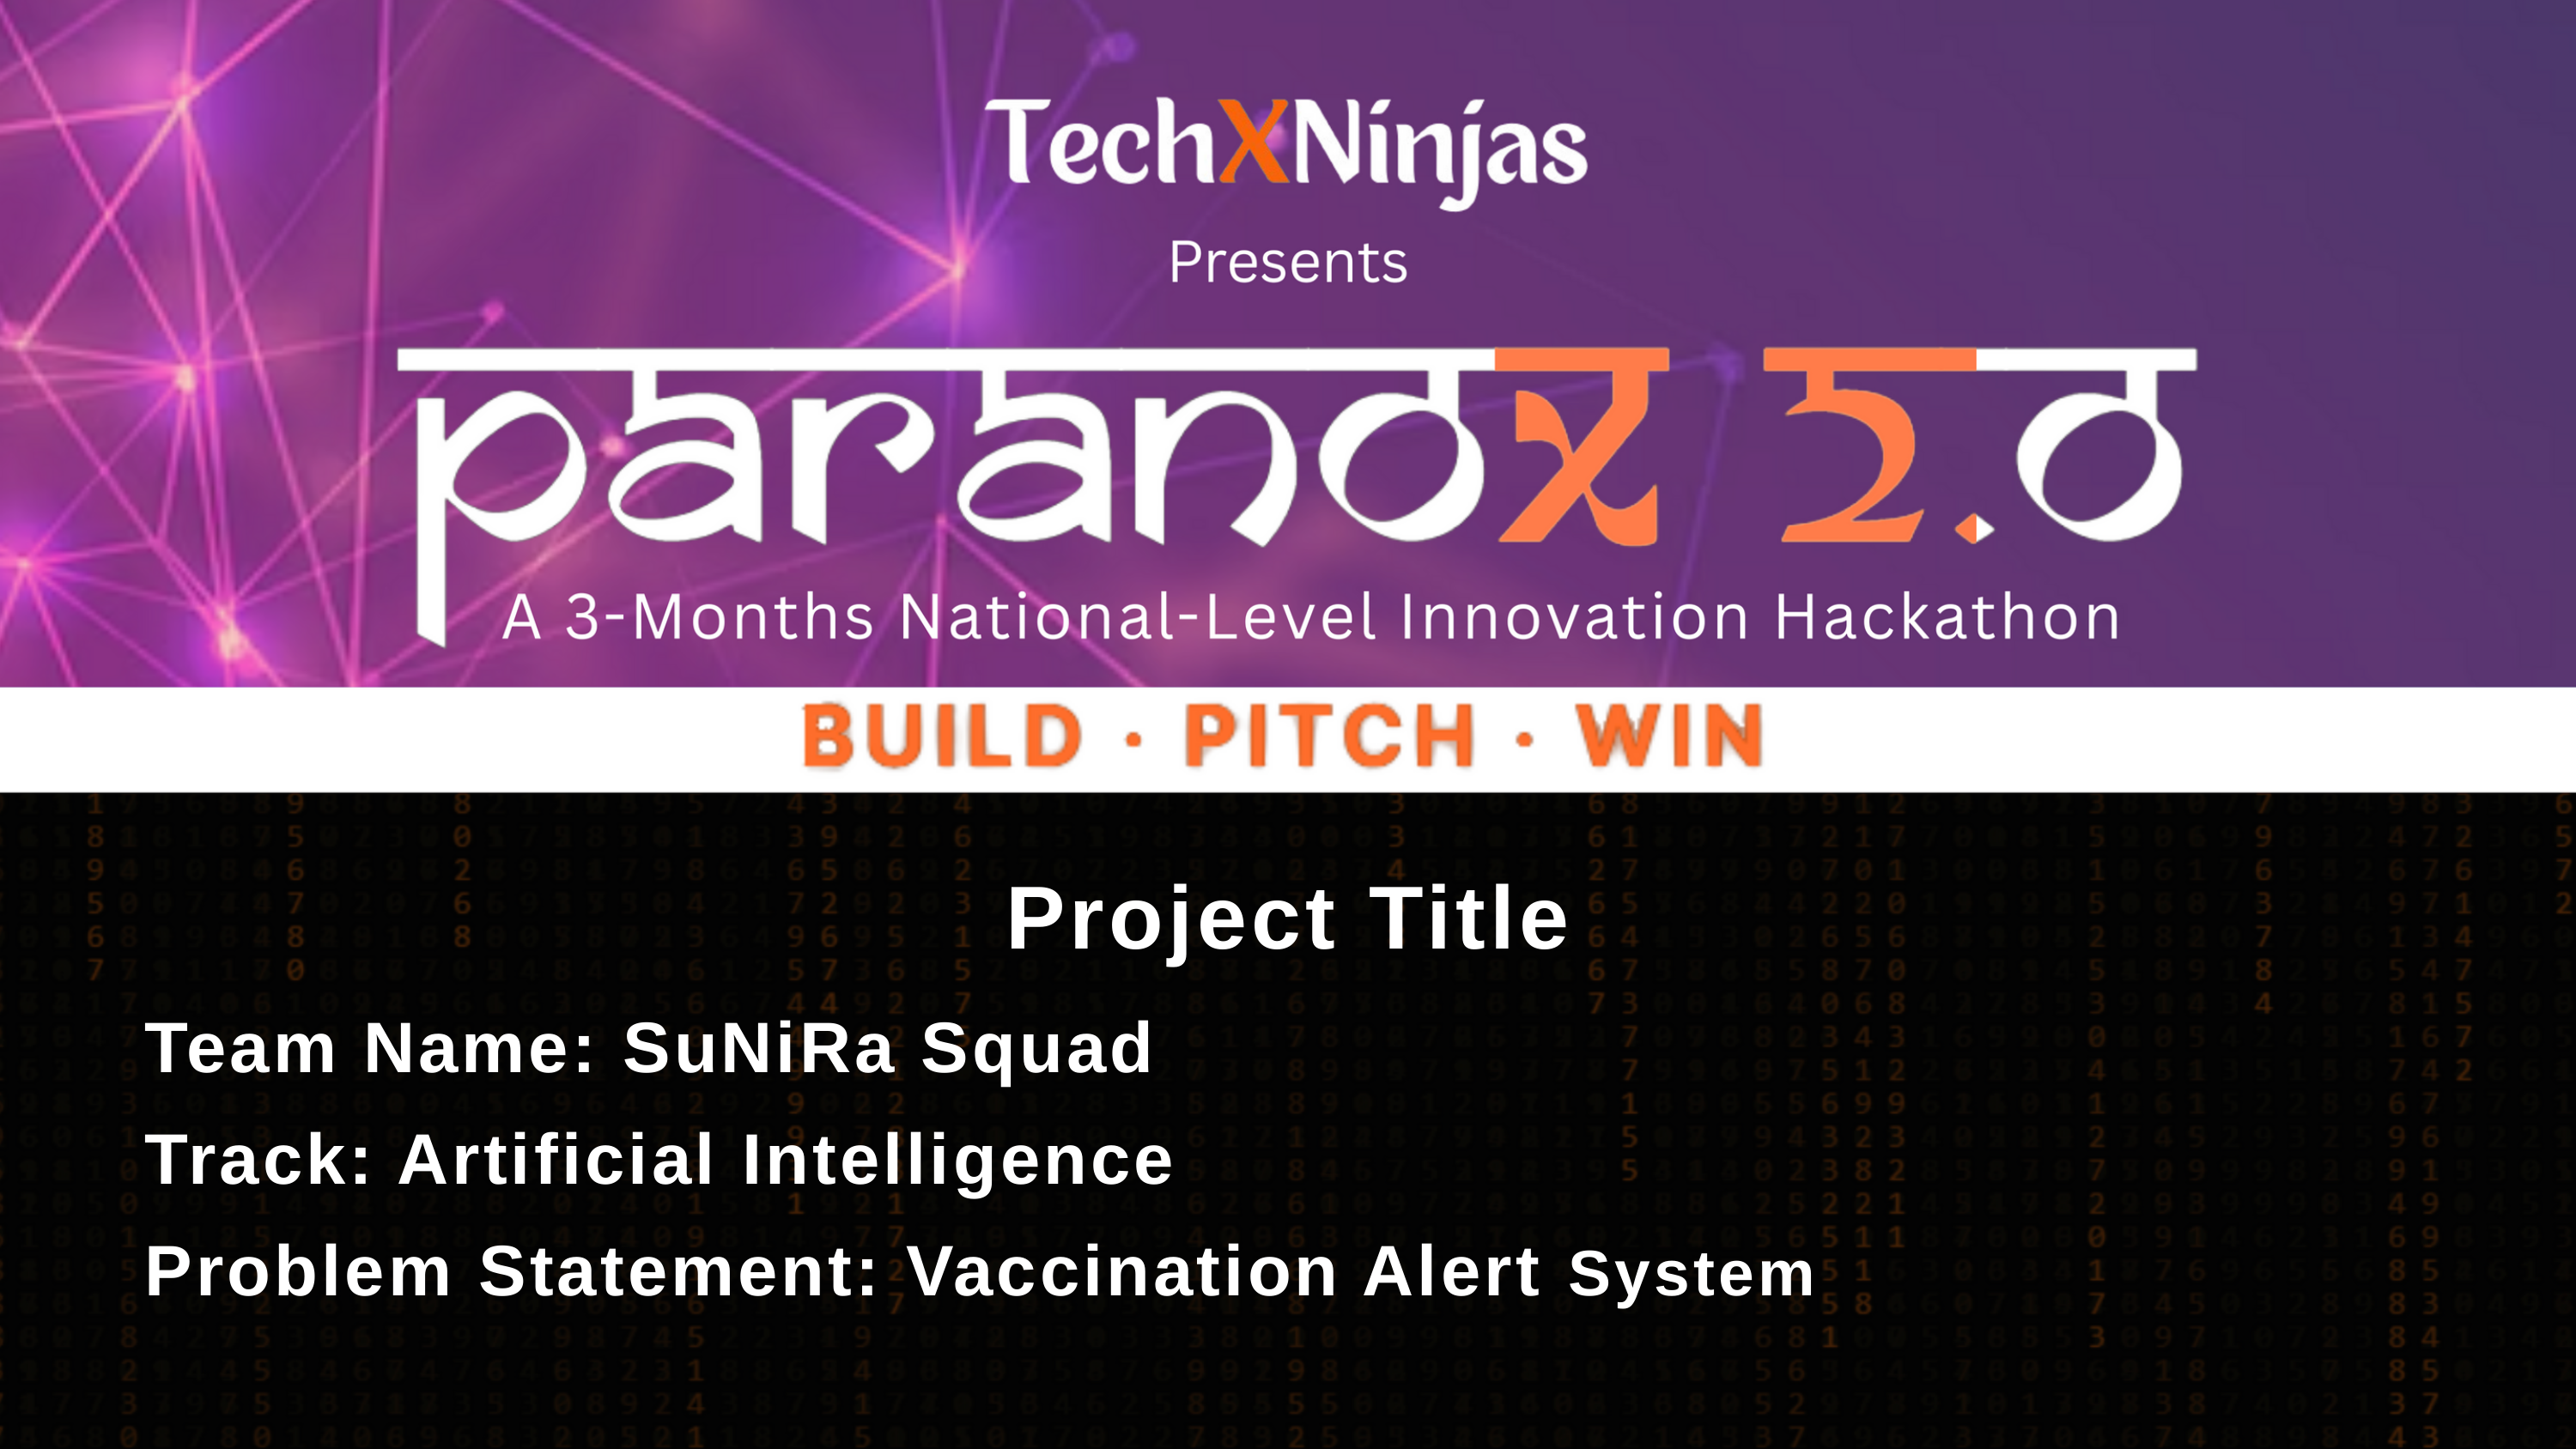

Project Title
Team Name: SuNiRa Squad
Track: Artificial Intelligence
Problem Statement: Vaccination Alert System